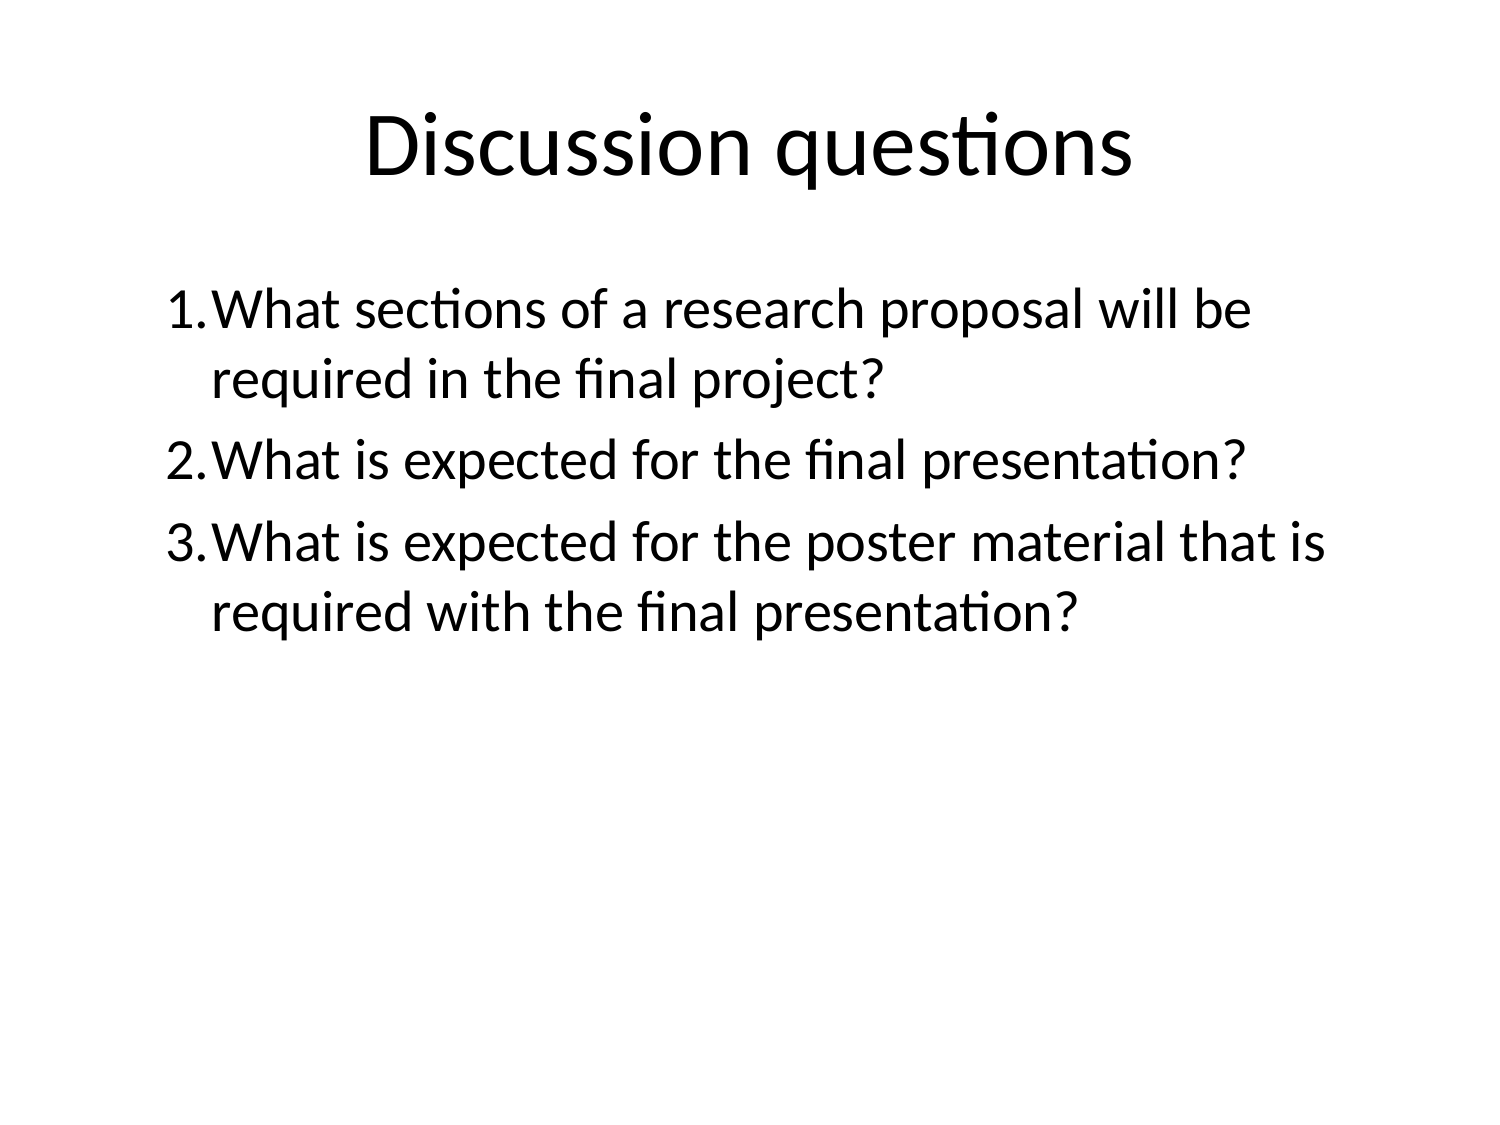

# Discussion questions
What sections of a research proposal will be required in the final project?
What is expected for the final presentation?
What is expected for the poster material that is required with the final presentation?